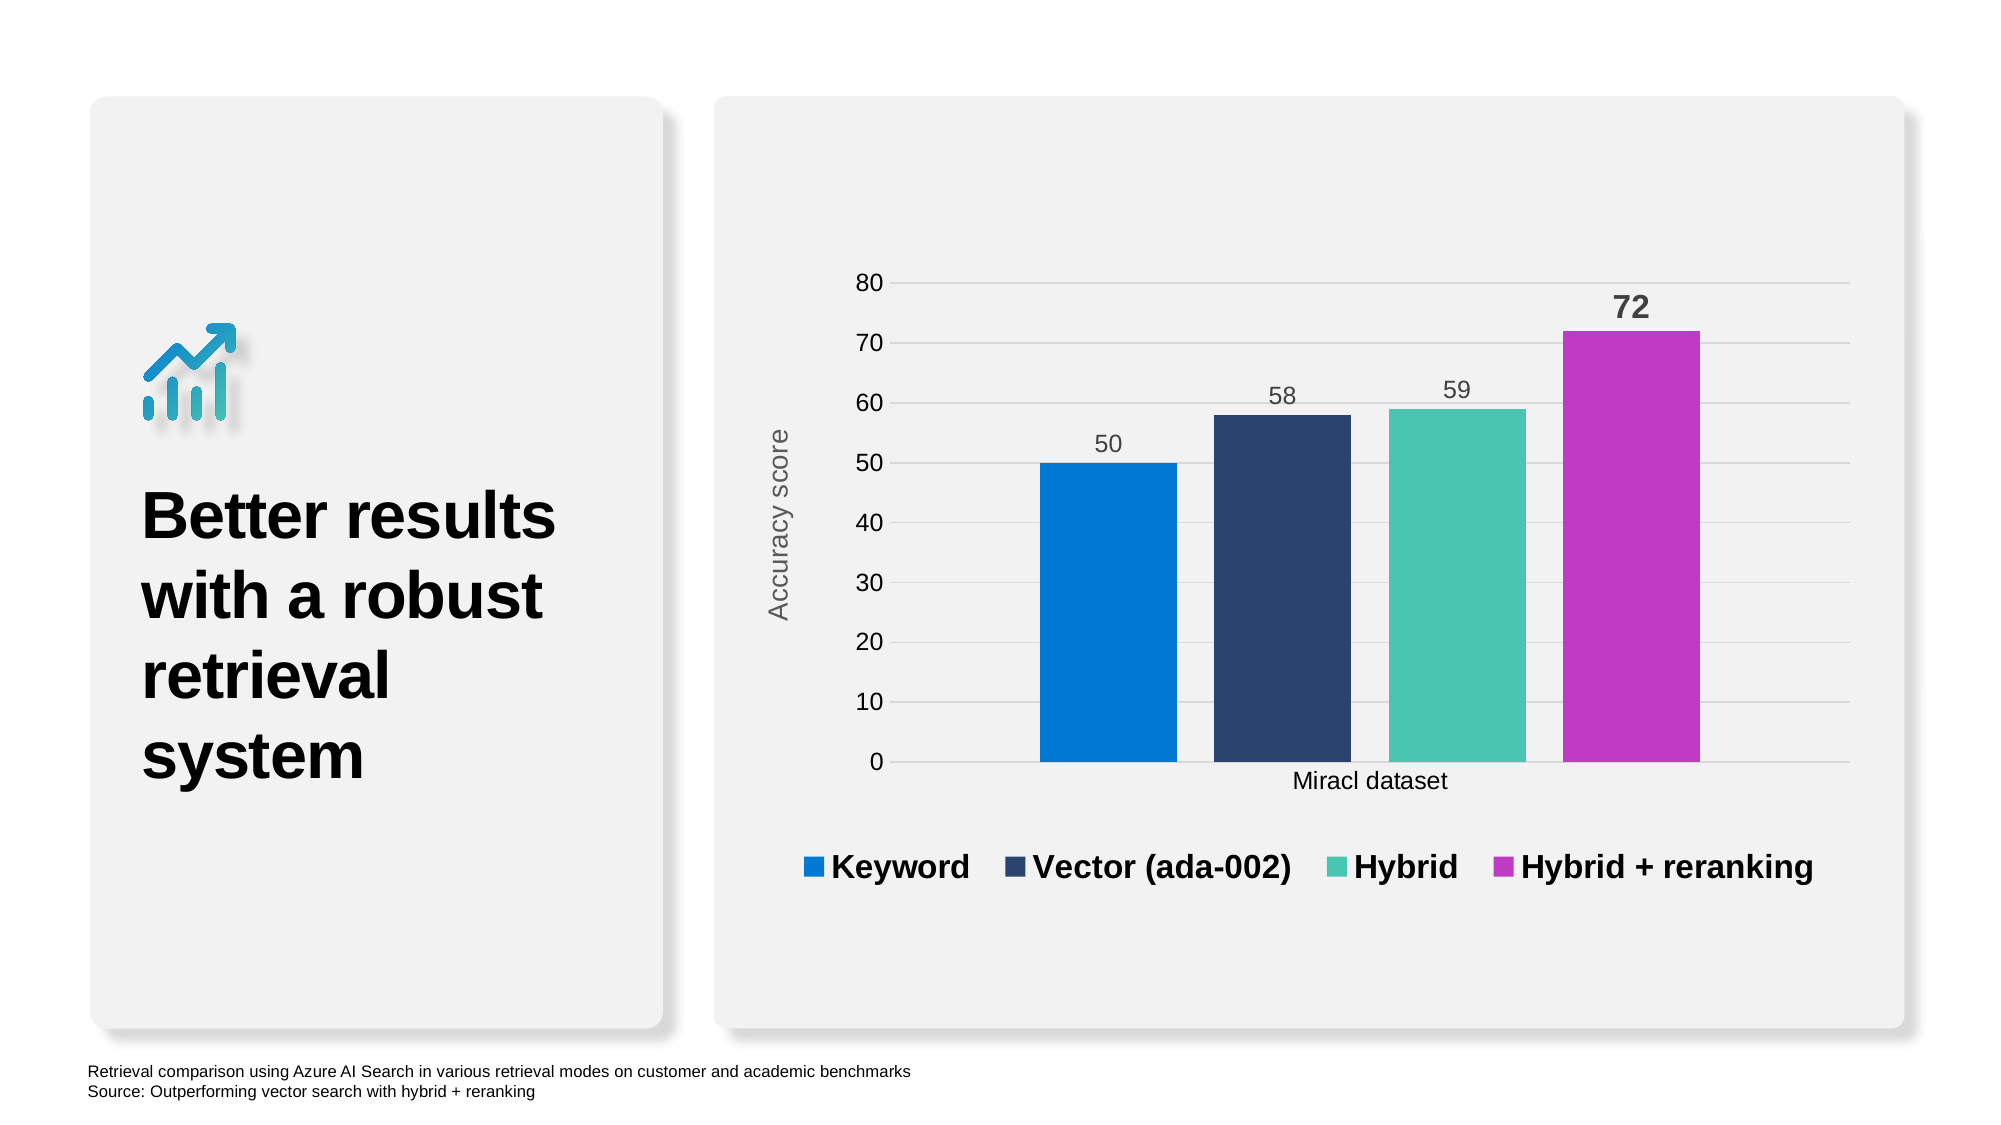

### Chart

| Category | Keyword | Vector (ada-002) | Hybrid | Hybrid + reranking |
|---|---|---|---|---|
| Miracl dataset | 50.0 | 58.0 | 59.0 | 72.0 |
# Better results with a robust retrieval system
Retrieval comparison using Azure AI Search in various retrieval modes on customer and academic benchmarks
Source: Outperforming vector search with hybrid + reranking